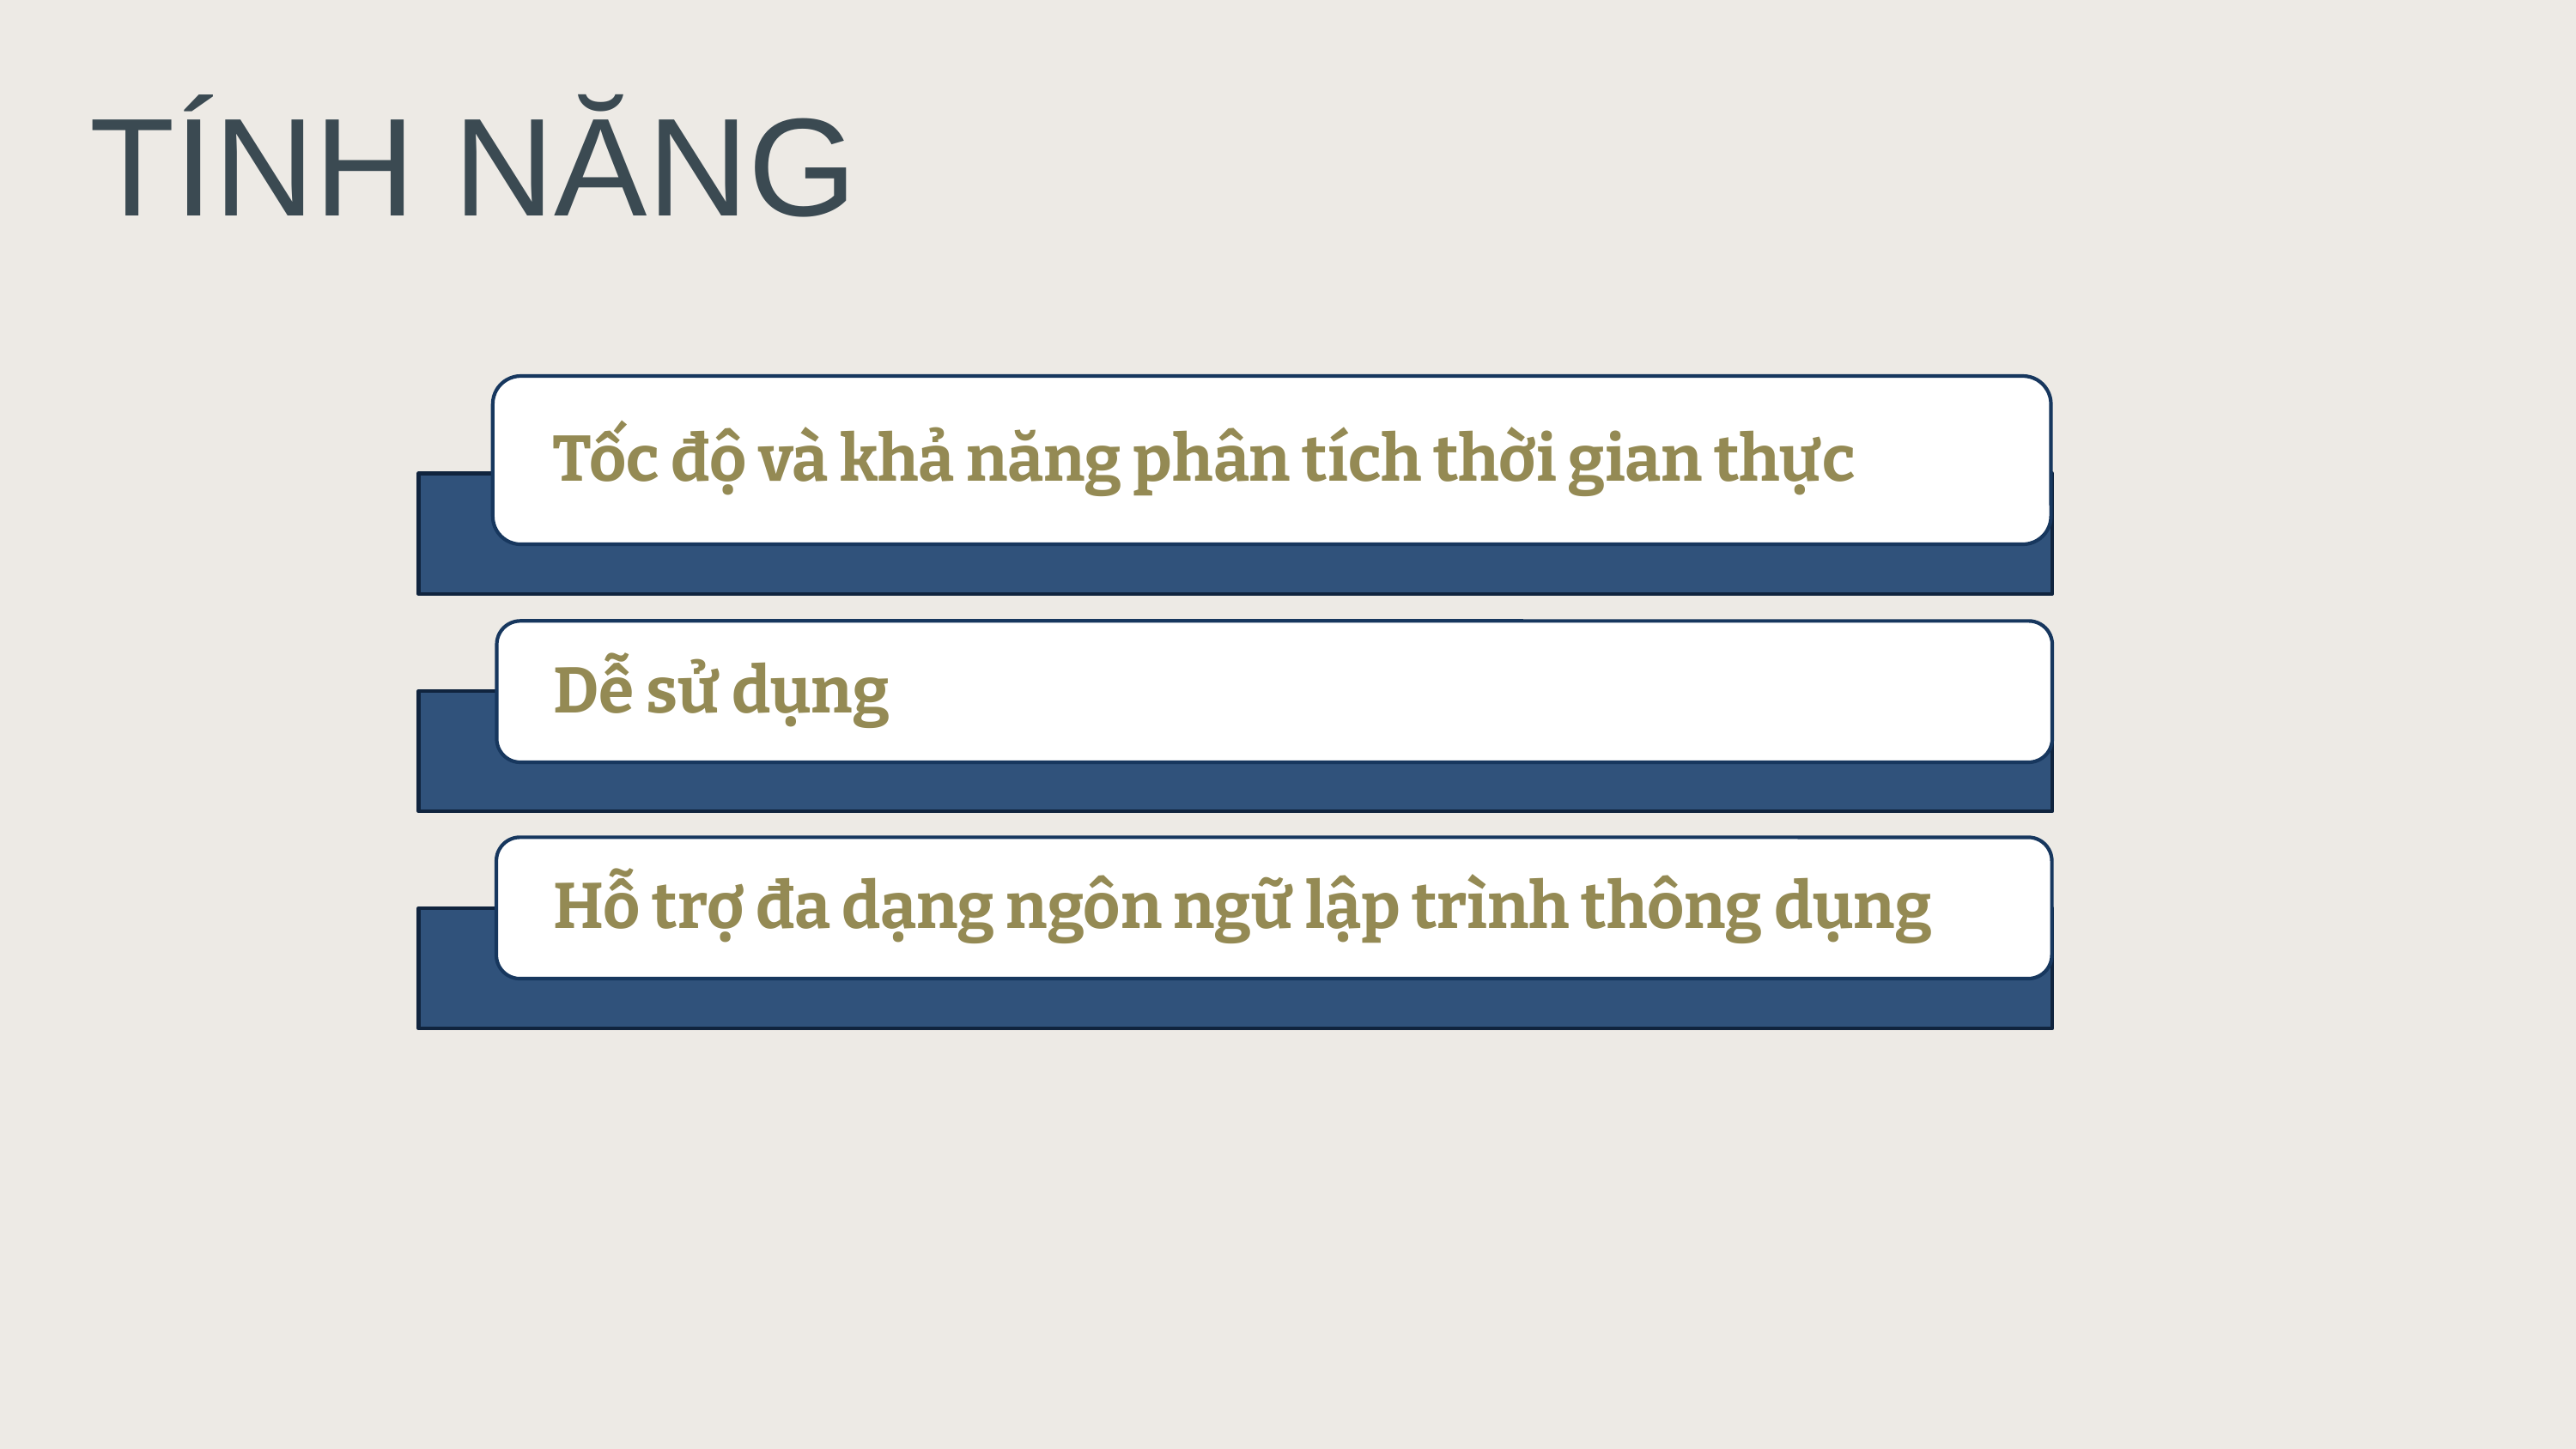

TÍNH NĂNG

Khái niệm

Tốc độ và khả năng phân tích thời gian thực
Dễ sử dụng
Hỗ trợ đa dạng ngôn ngữ lập trình thông dụng
Tính năng